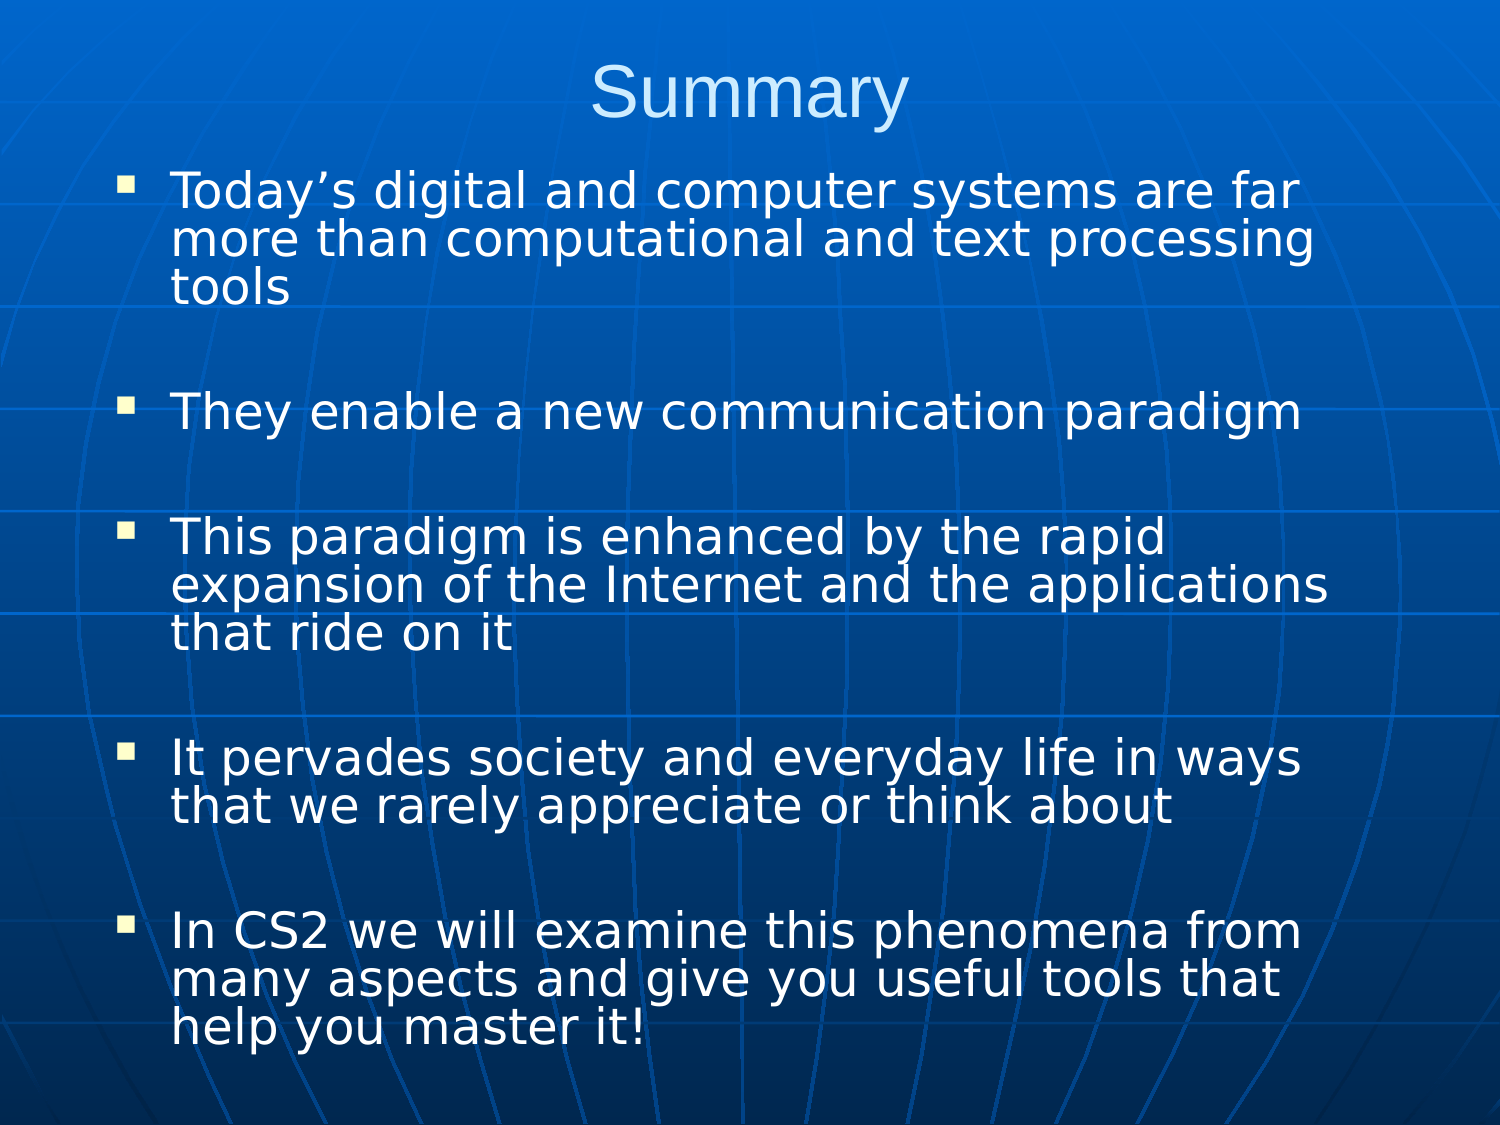

# Summary
Today’s digital and computer systems are far more than computational and text processing tools

They enable a new communication paradigm

This paradigm is enhanced by the rapid expansion of the Internet and the applications that ride on it

It pervades society and everyday life in ways that we rarely appreciate or think about

In CS2 we will examine this phenomena from many aspects and give you useful tools that help you master it!